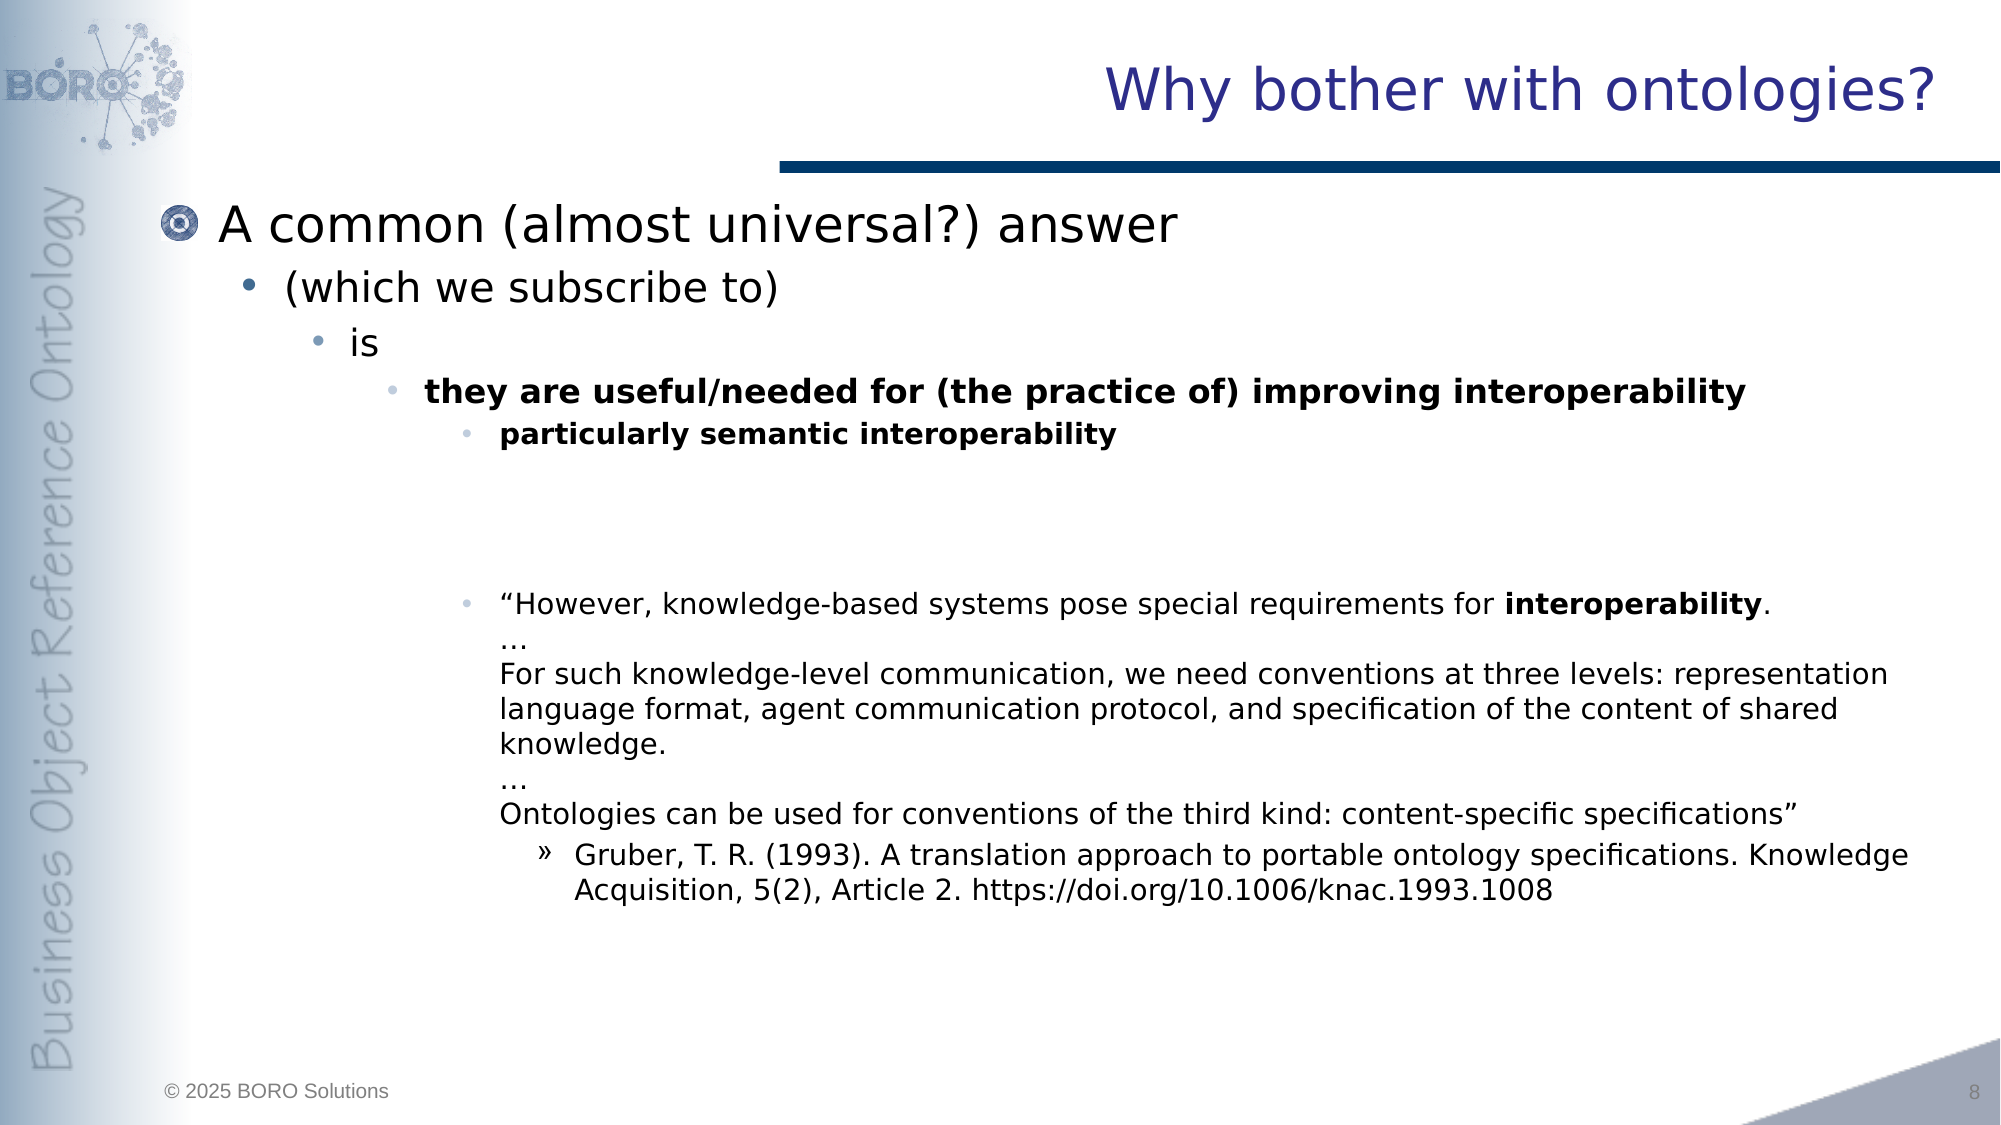

# Why bother with ontologies?
A common (almost universal?) answer
(which we subscribe to)
is
they are useful/needed for (the practice of) improving interoperability
particularly semantic interoperability

“However, knowledge-based systems pose special requirements for interoperability.
…
For such knowledge-level communication, we need conventions at three levels: representation language format, agent communication protocol, and specification of the content of shared knowledge.
…
Ontologies can be used for conventions of the third kind: content-specific specifications”
Gruber, T. R. (1993). A translation approach to portable ontology specifications. Knowledge Acquisition, 5(2), Article 2. https://doi.org/10.1006/knac.1993.1008
8